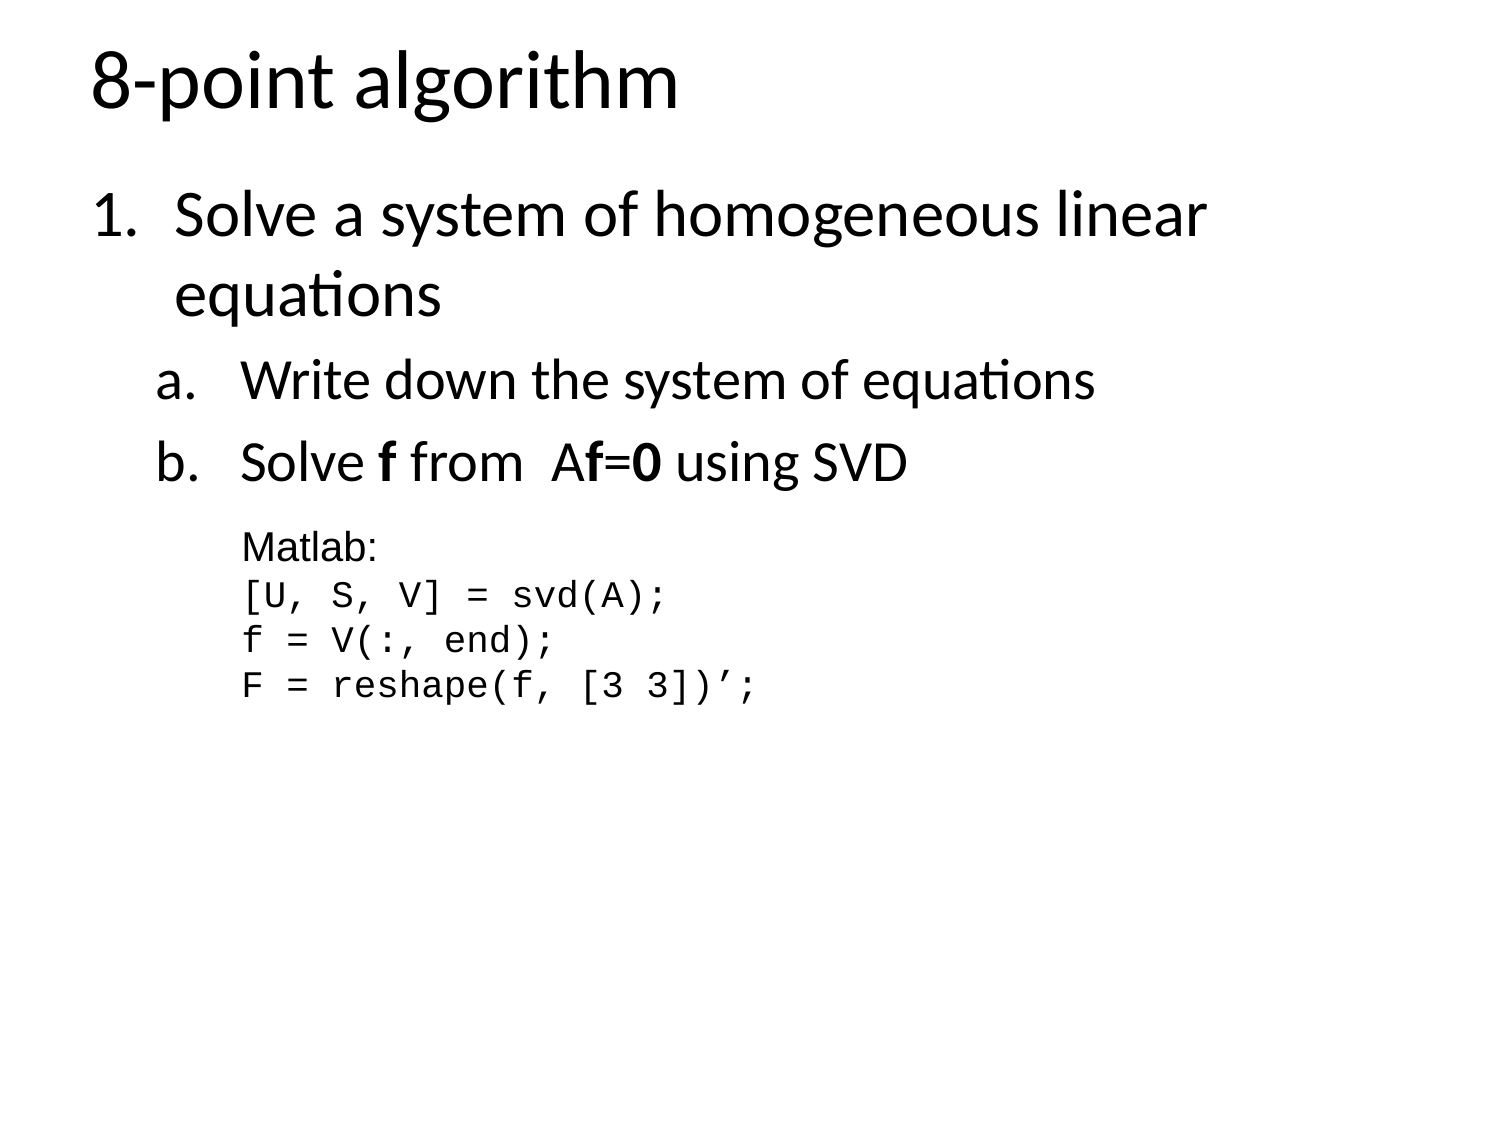

# 8-point algorithm
Solve a system of homogeneous linear equations
Write down the system of equations
Solve f from  Af=0 using SVD
Matlab:
[U, S, V] = svd(A);
f = V(:, end);
F = reshape(f, [3 3])’;